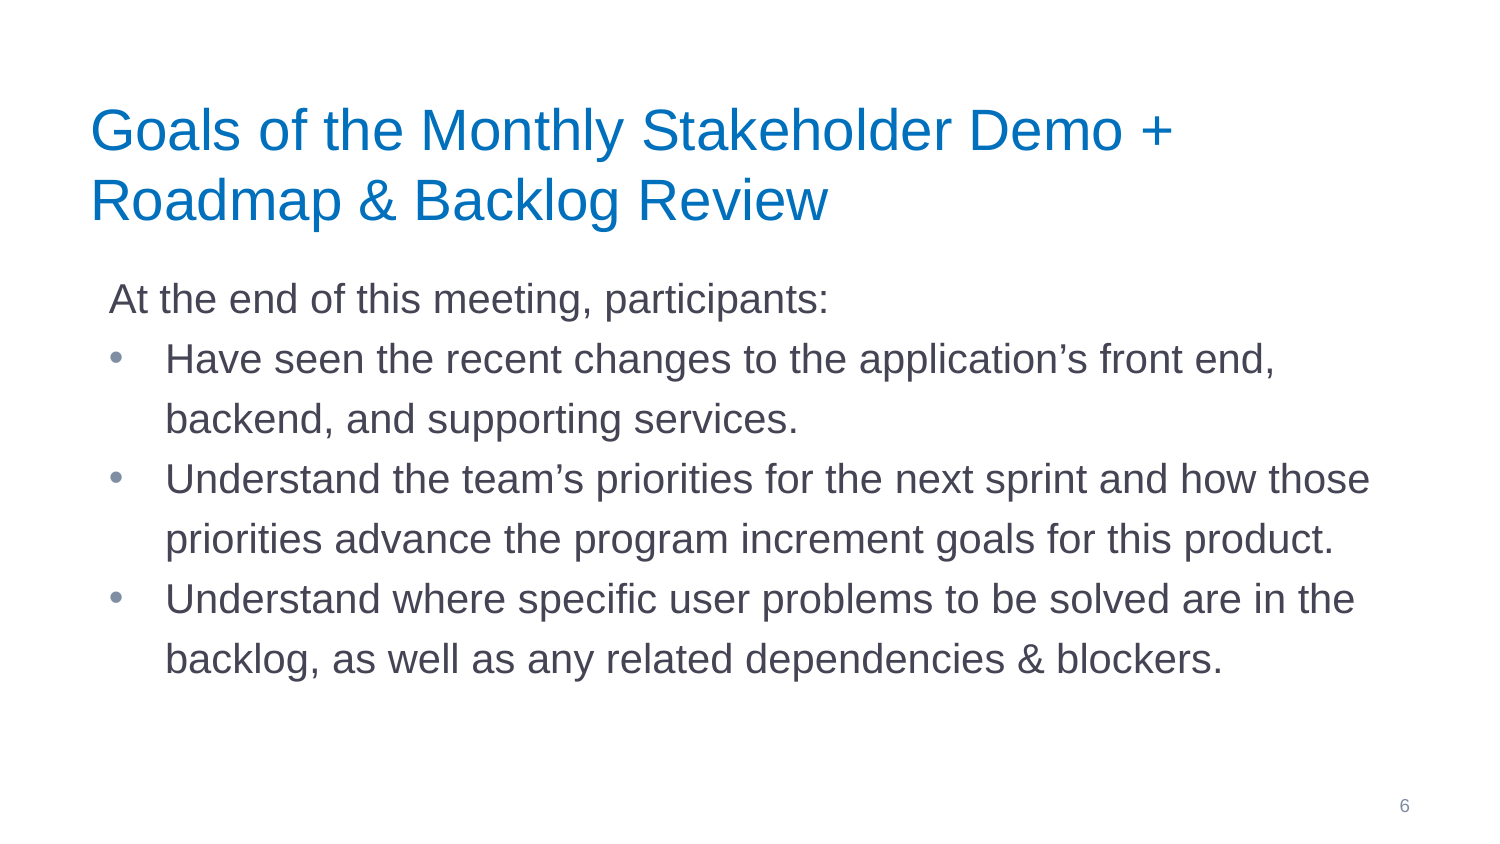

# Goals of the Monthly Stakeholder Demo + Roadmap & Backlog Review
At the end of this meeting, participants:
Have seen the recent changes to the application’s front end, backend, and supporting services.
Understand the team’s priorities for the next sprint and how those priorities advance the program increment goals for this product.
Understand where specific user problems to be solved are in the backlog, as well as any related dependencies & blockers.

6